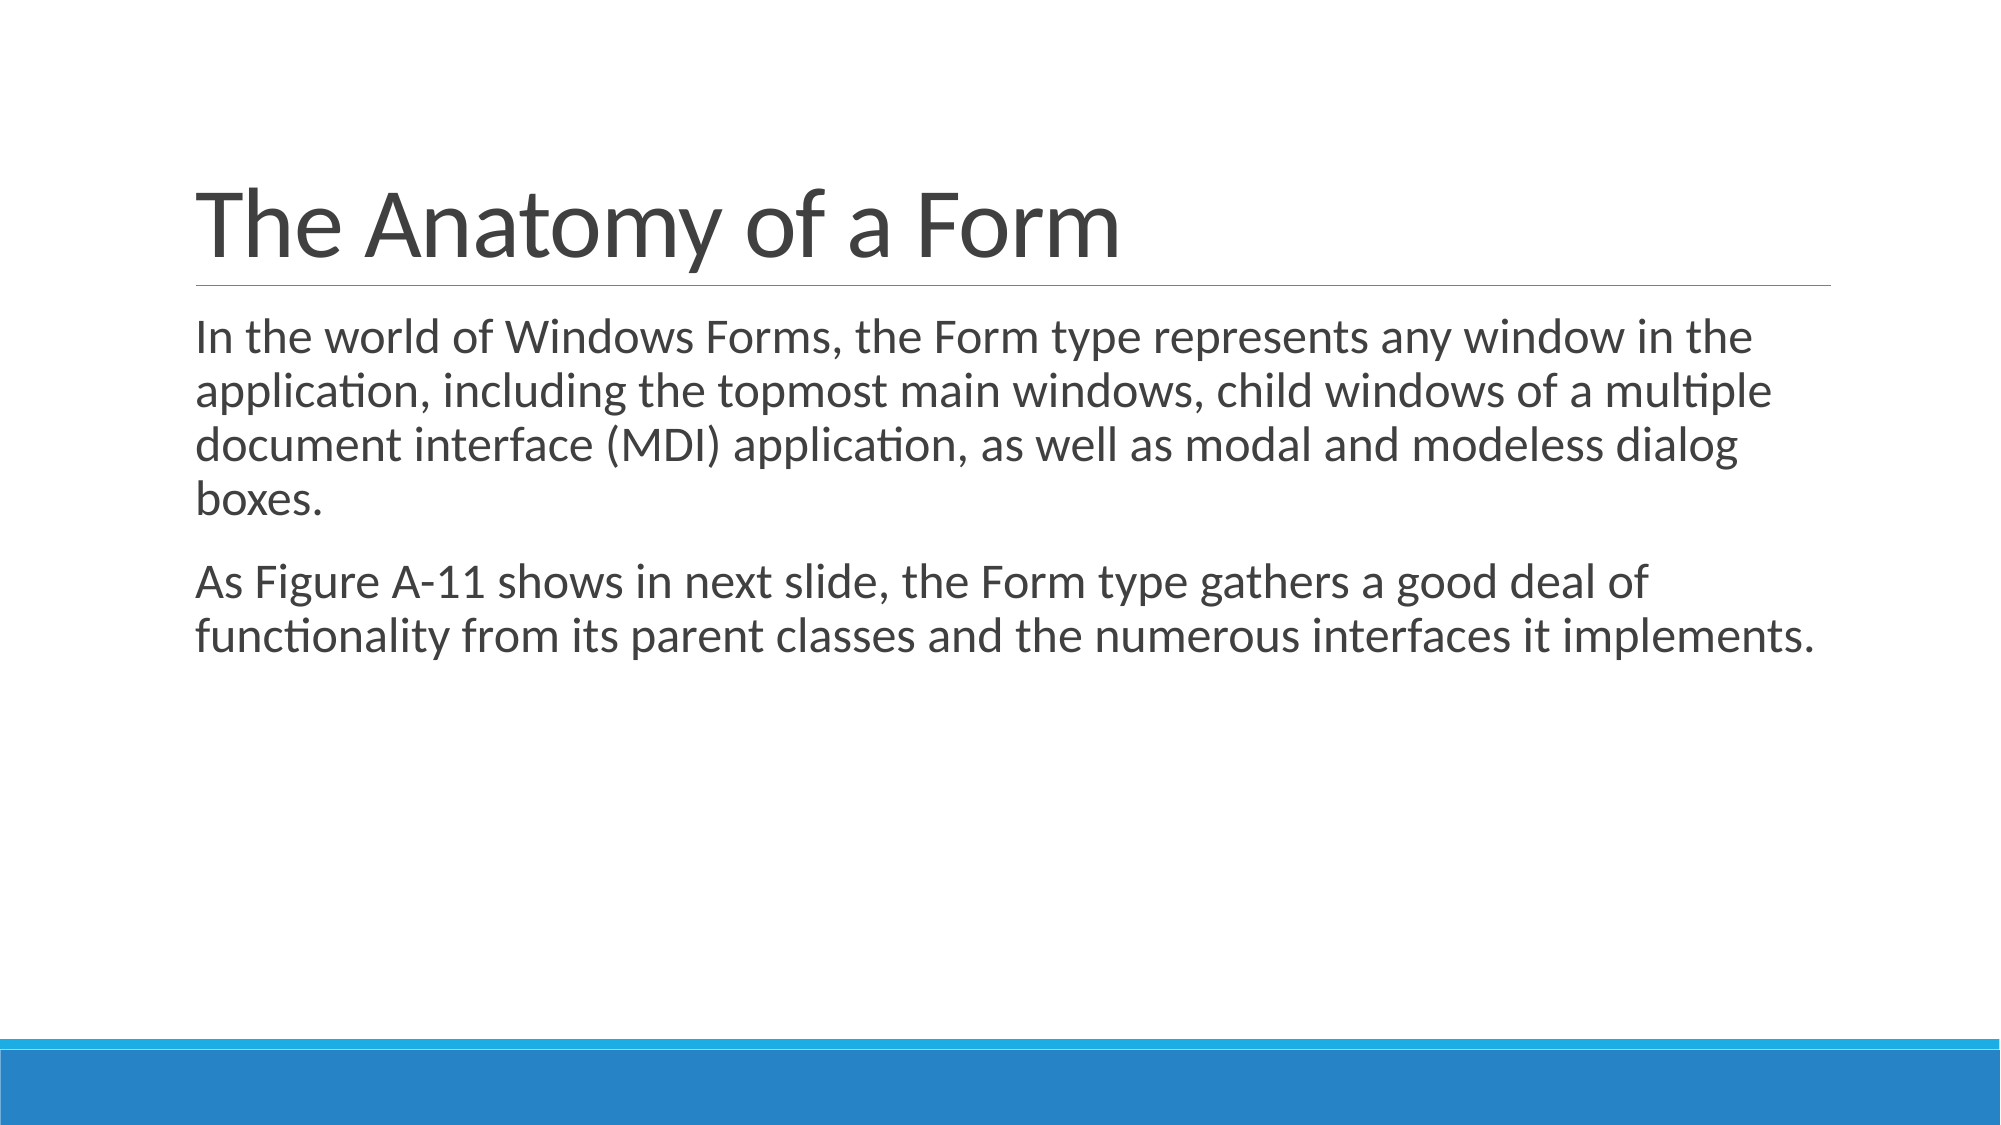

# The Anatomy of a Form
In the world of Windows Forms, the Form type represents any window in the application, including the topmost main windows, child windows of a multiple document interface (MDI) application, as well as modal and modeless dialog boxes.
As Figure A-11 shows in next slide, the Form type gathers a good deal of functionality from its parent classes and the numerous interfaces it implements.